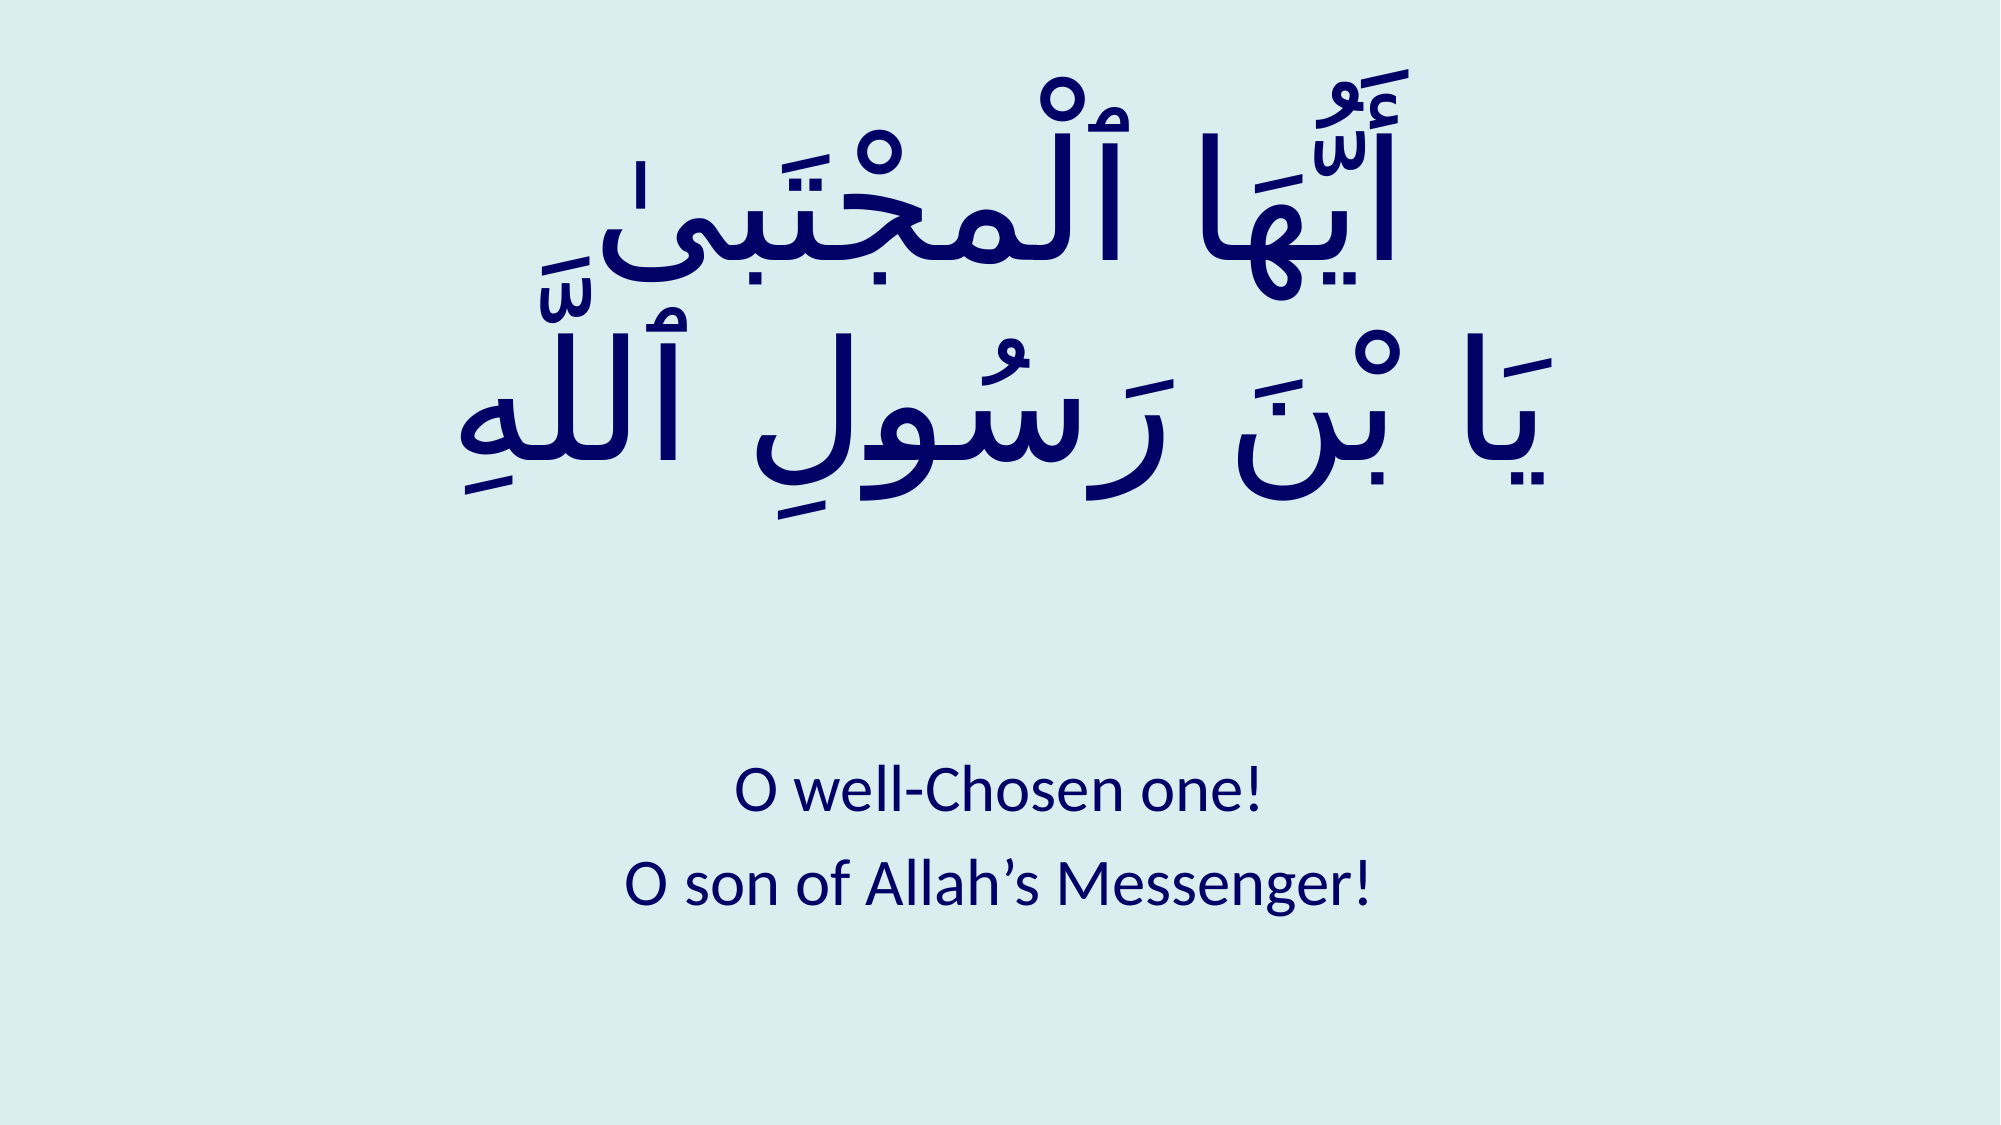

# أَيُّهَا ٱلْمجْتَبىٰ يَا بْنَ رَسُولِ ٱللَّهِ
O well-Chosen one!
O son of Allah’s Messenger!